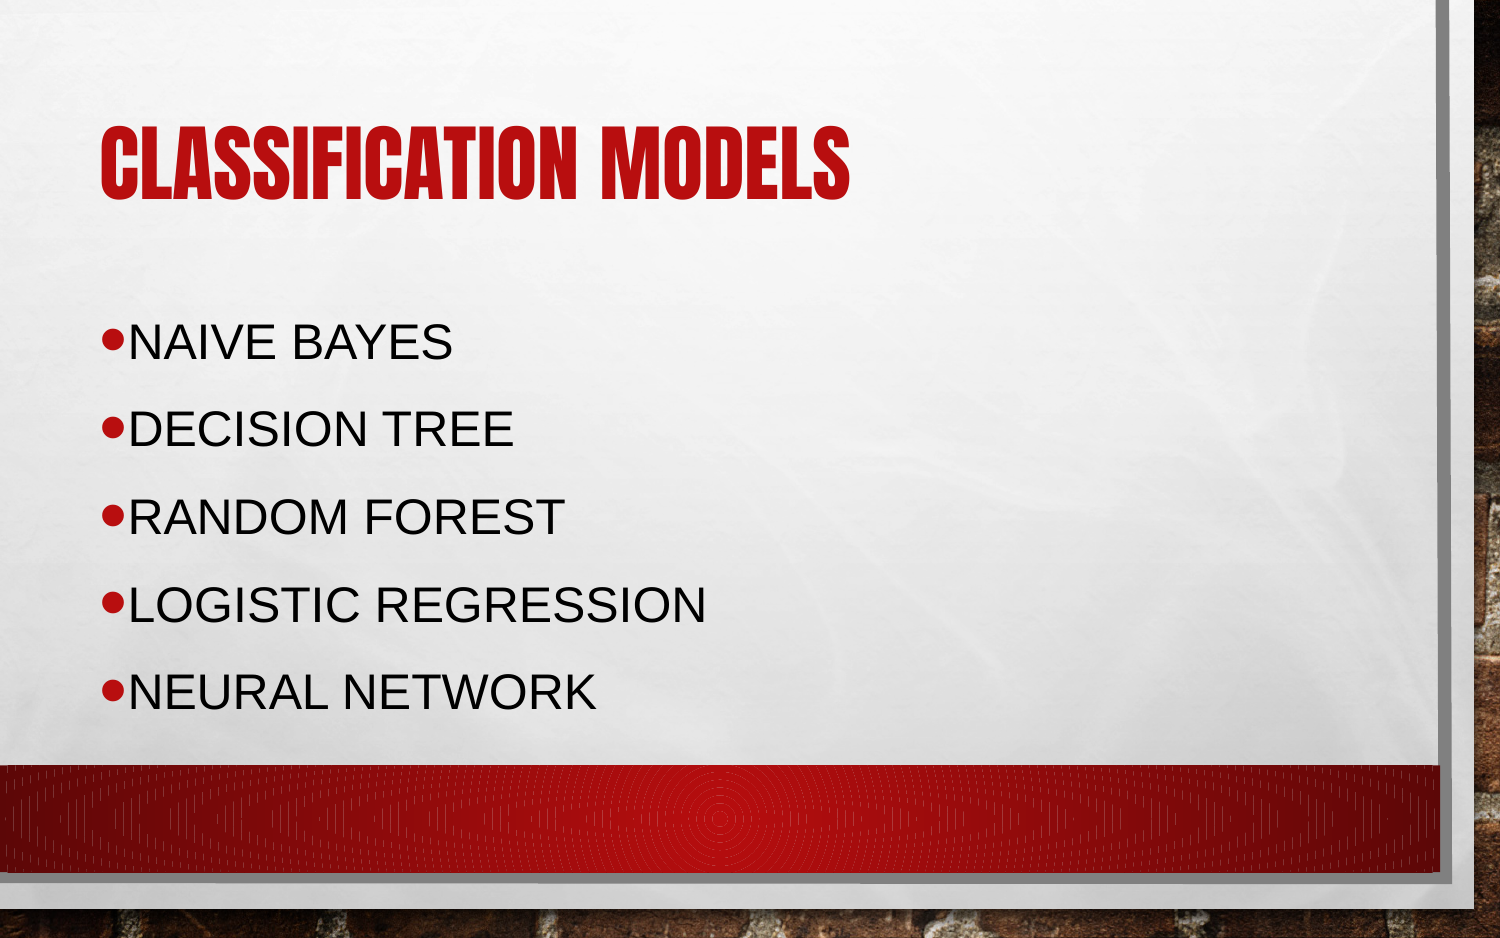

# Classification models
Naive bayes
Decision tree
Random forest
Logistic regression
Neural network